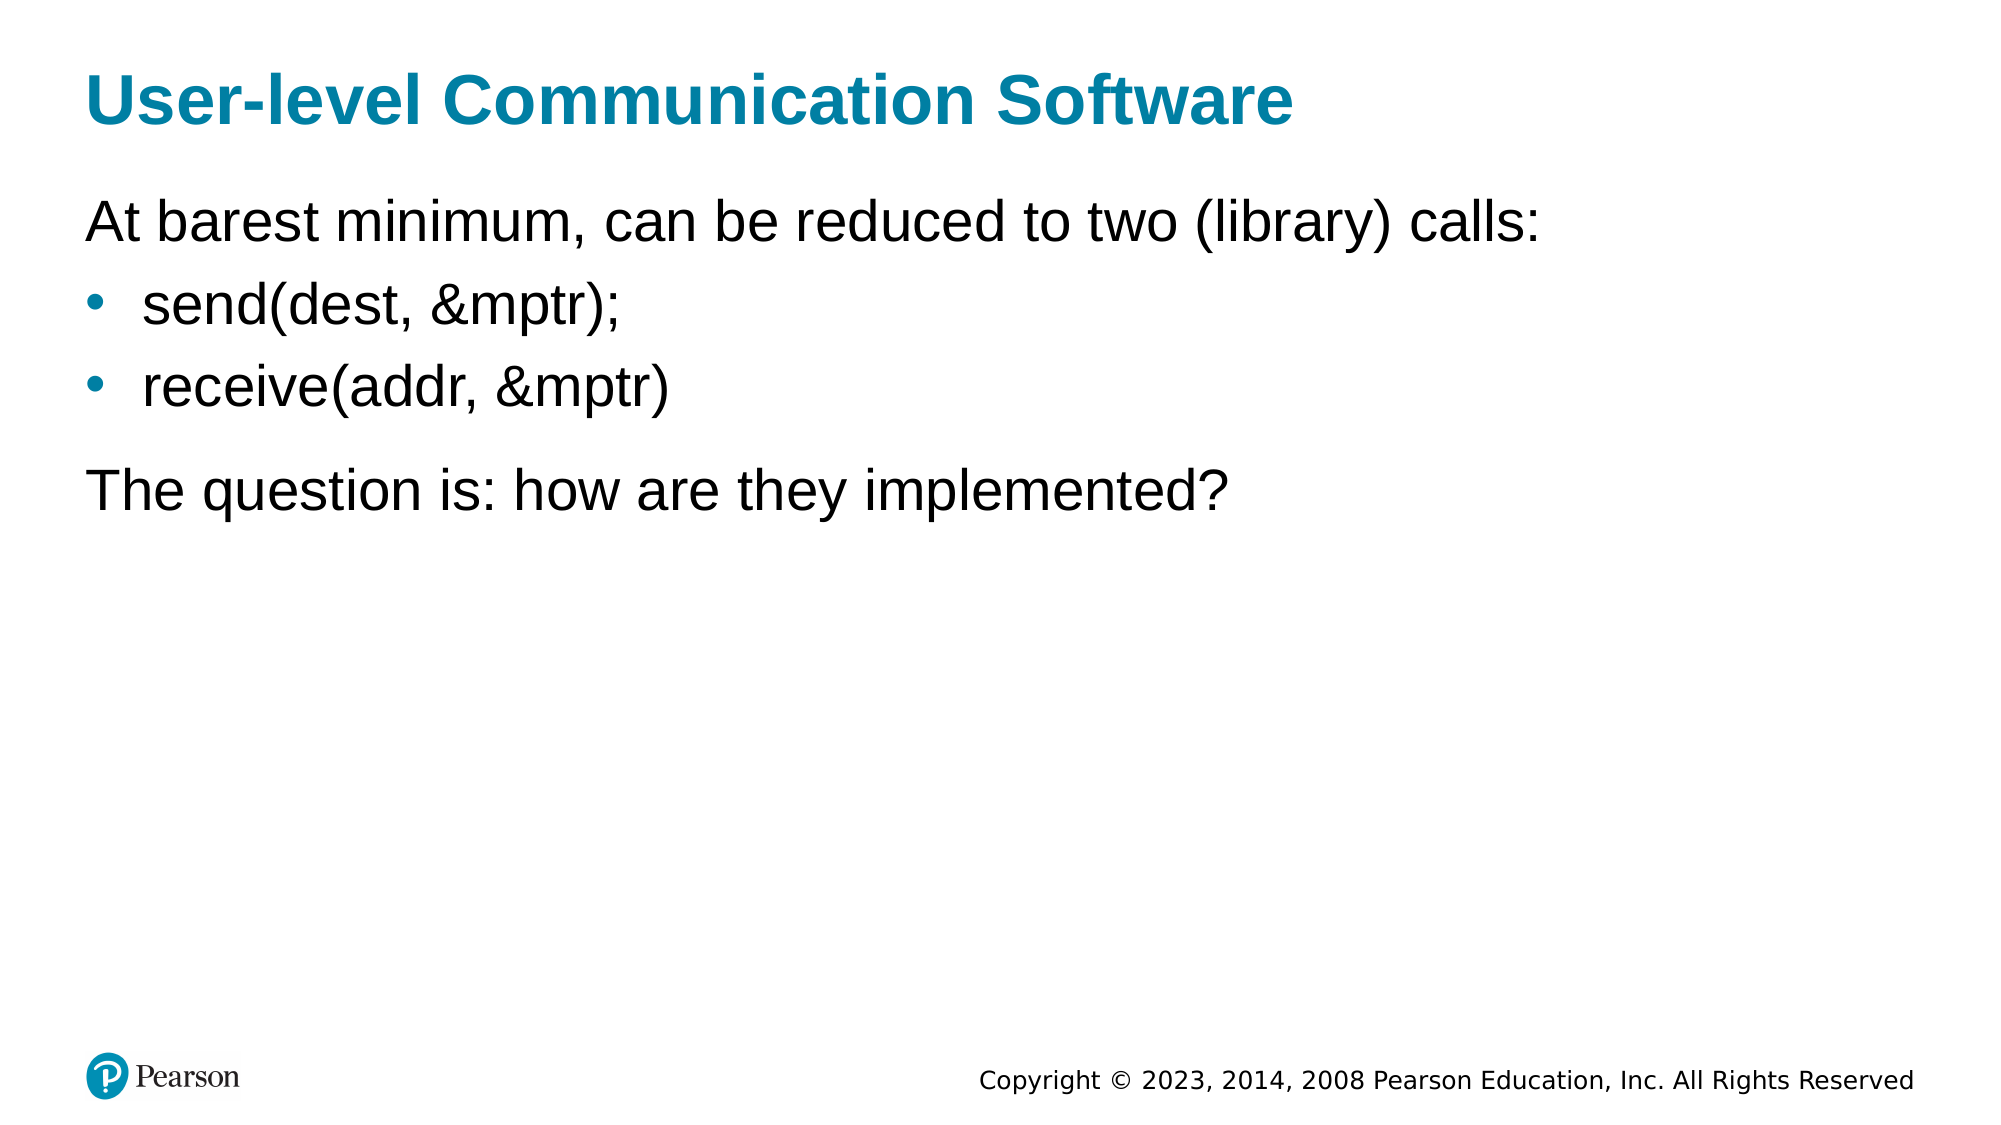

# User-level Communication Software
At barest minimum, can be reduced to two (library) calls:
send(dest, &mptr);
receive(addr, &mptr)
The question is: how are they implemented?